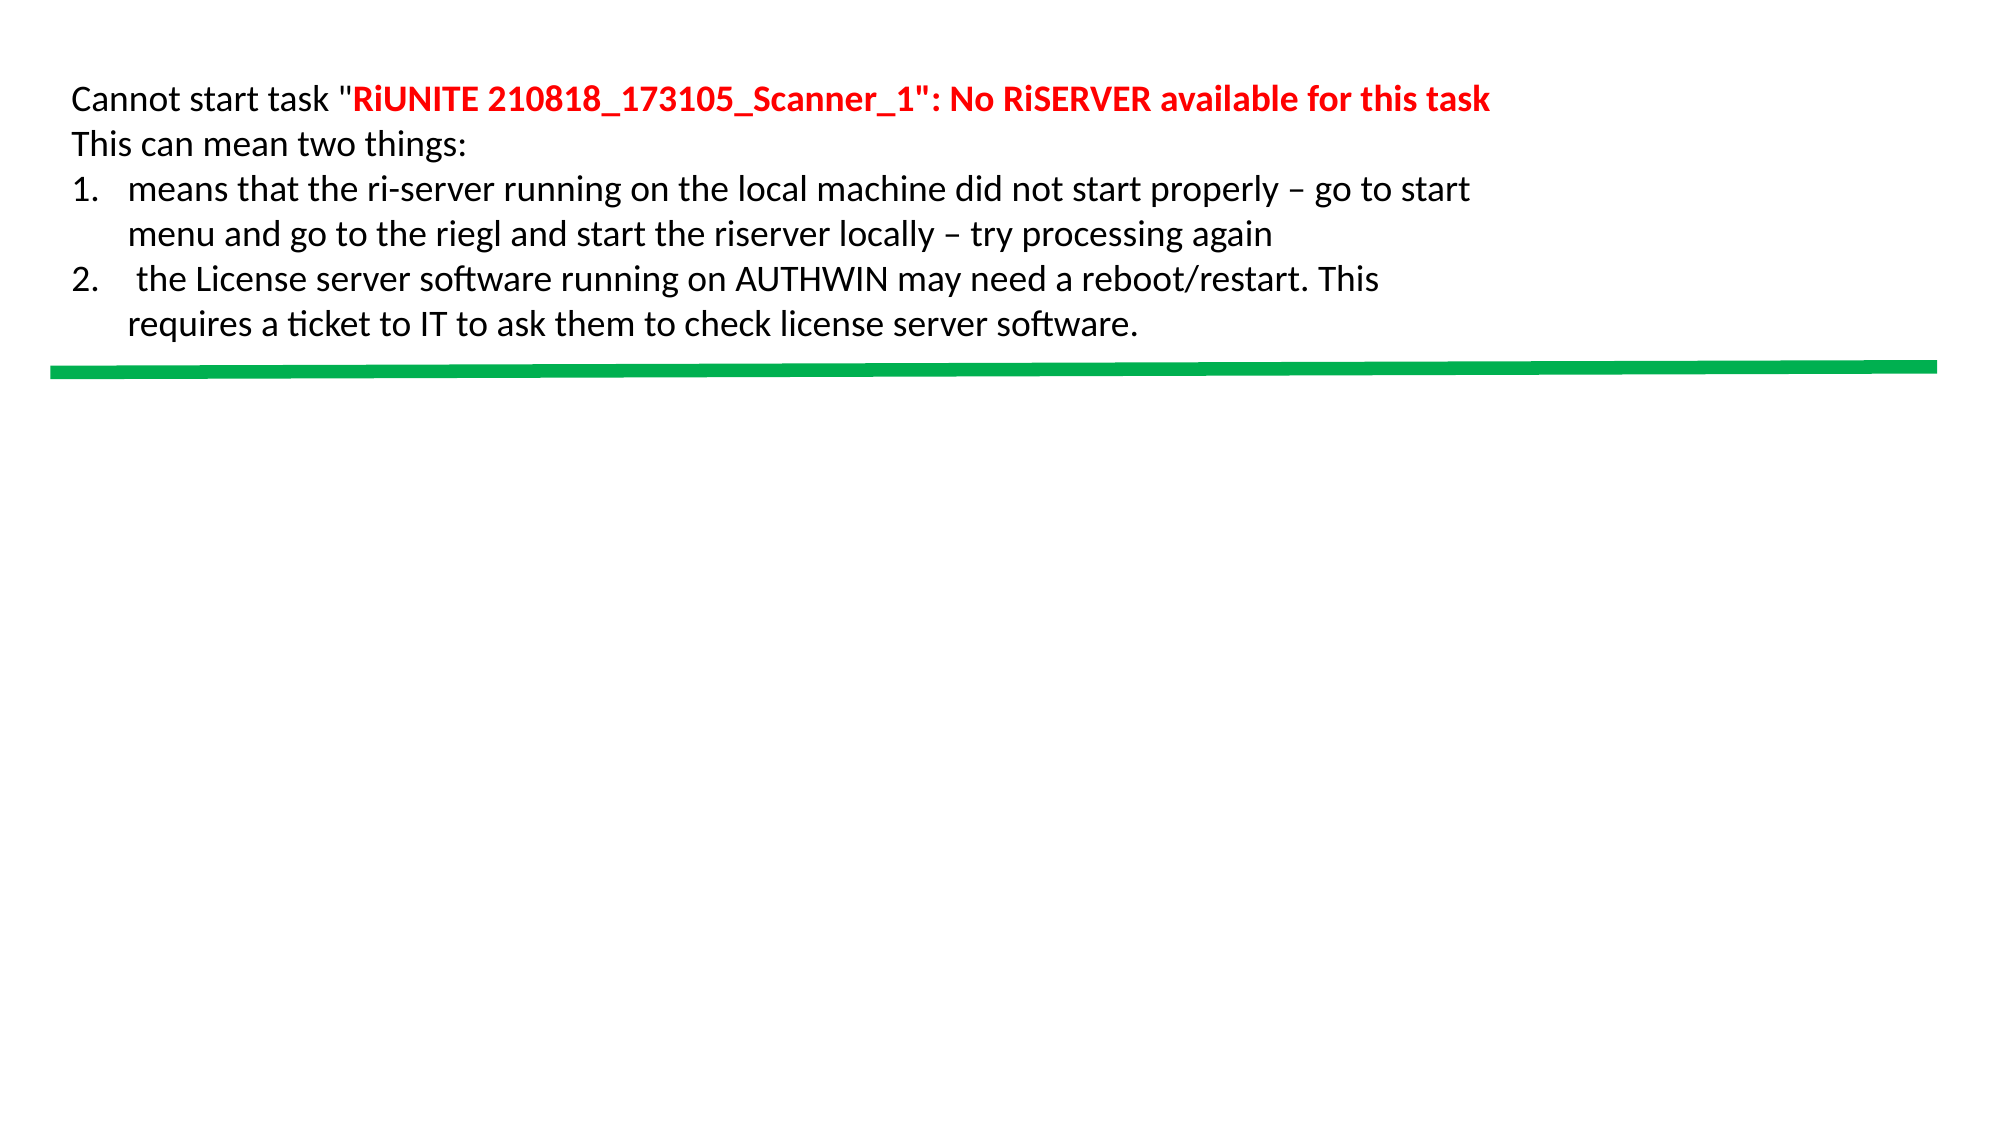

Cannot start task "RiUNITE 210818_173105_Scanner_1": No RiSERVER available for this task
This can mean two things:
means that the ri-server running on the local machine did not start properly – go to start menu and go to the riegl and start the riserver locally – try processing again
 the License server software running on AUTHWIN may need a reboot/restart. This requires a ticket to IT to ask them to check license server software.